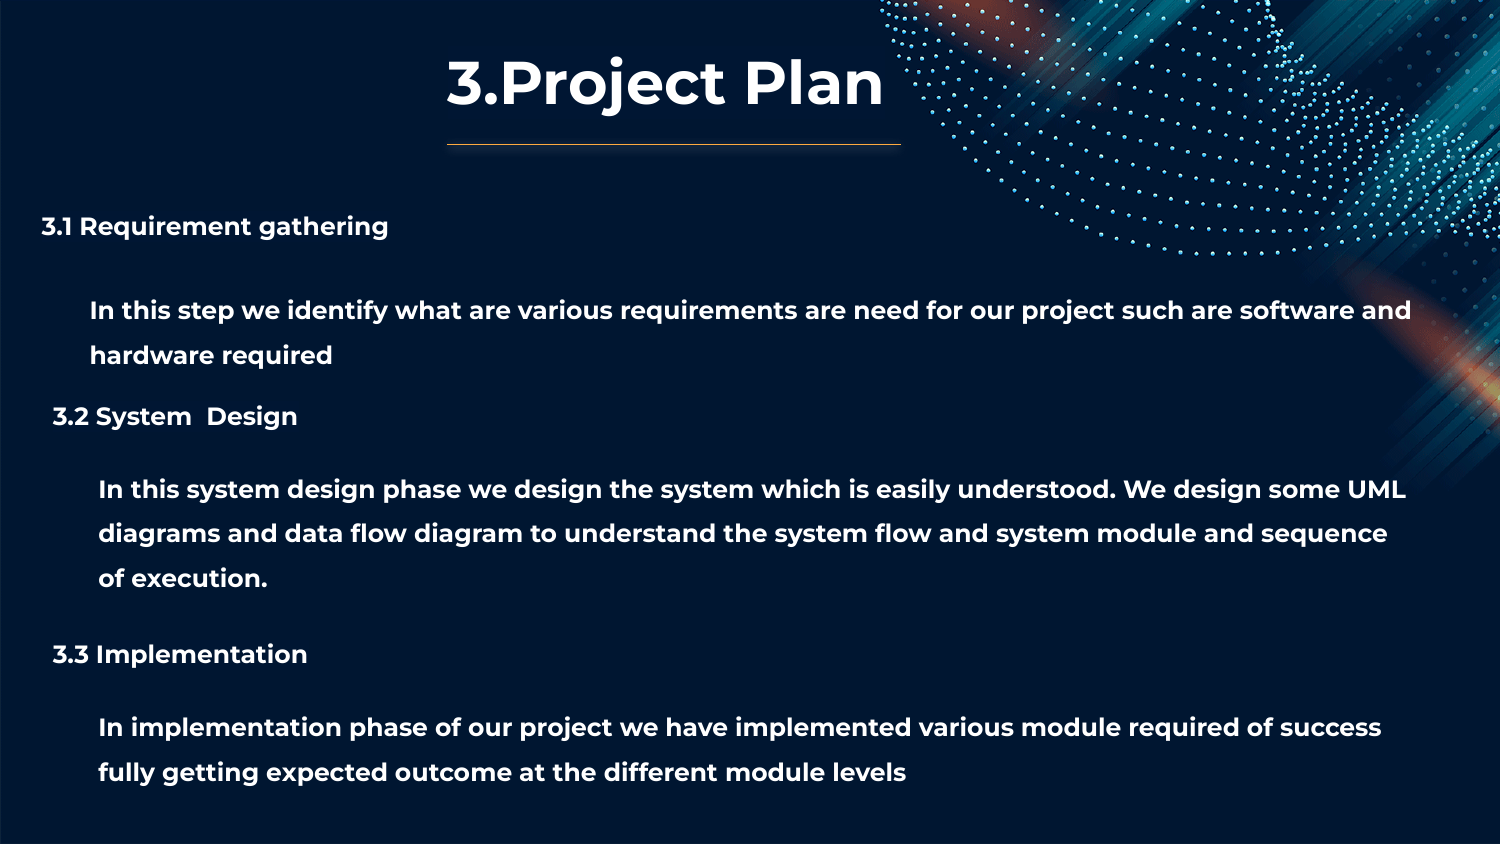

3.Project Plan
3.1 Requirement gathering

In this step we identify what are various requirements are need for our project such are software and hardware required
3.2 System  Design

In this system design phase we design the system which is easily understood. We design some UML
diagrams and data flow diagram to understand the system flow and system module and sequence
of execution.
3.3 Implementation

In implementation phase of our project we have implemented various module required of success
fully getting expected outcome at the different module levels